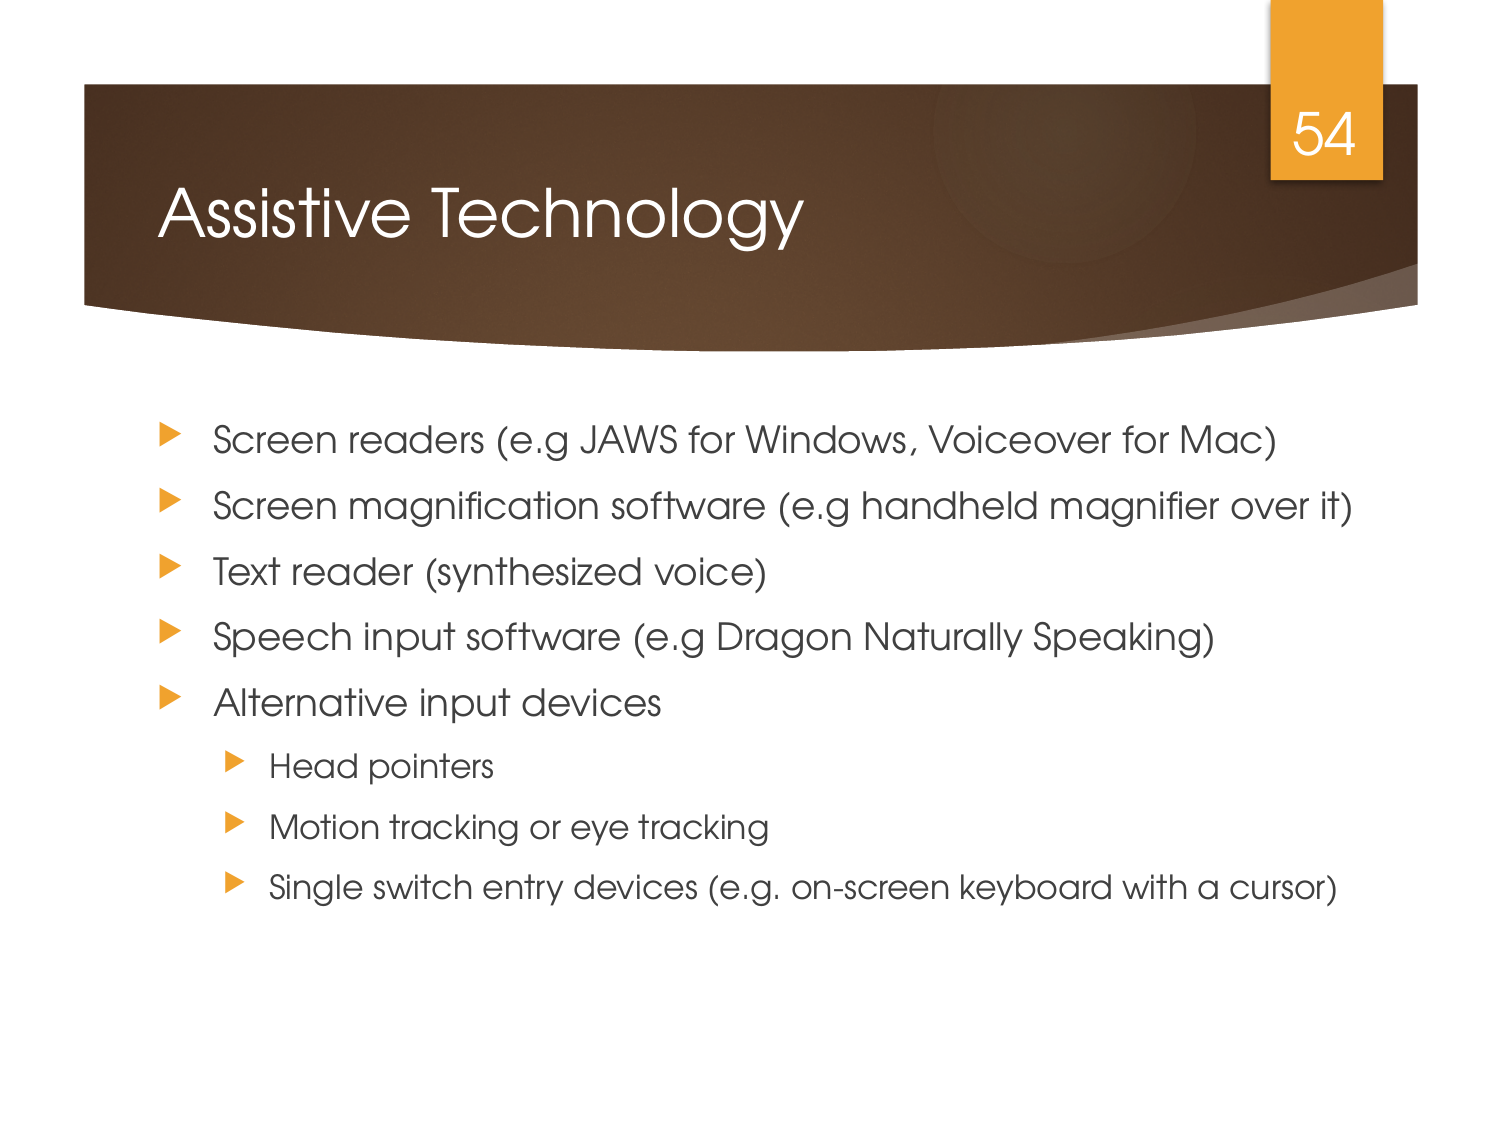

54
# Assistive Technology
Screen readers (e.g JAWS for Windows, Voiceover for Mac)
Screen magnification software (e.g handheld magnifier over it)
Text reader (synthesized voice)
Speech input software (e.g Dragon Naturally Speaking)
Alternative input devices
Head pointers
Motion tracking or eye tracking
Single switch entry devices (e.g. on-screen keyboard with a cursor)